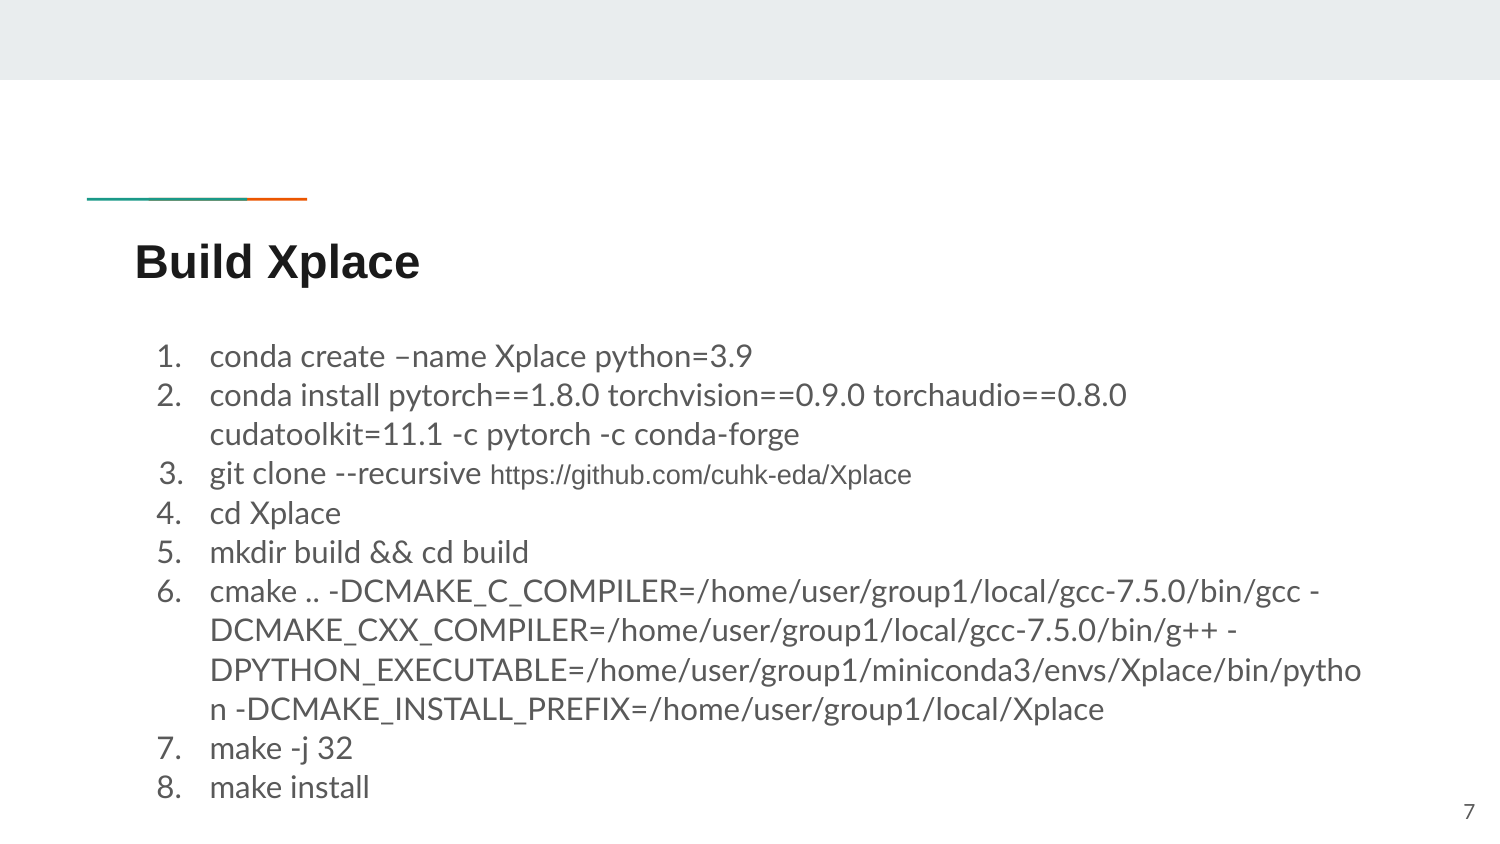

# Build Xplace

conda create –name Xplace python=3.9
conda install pytorch==1.8.0 torchvision==0.9.0 torchaudio==0.8.0 cudatoolkit=11.1 -c pytorch -c conda-forge
git clone --recursive https://github.com/cuhk-eda/Xplace
cd Xplace
mkdir build && cd build
cmake .. -DCMAKE_C_COMPILER=/home/user/group1/local/gcc-7.5.0/bin/gcc -DCMAKE_CXX_COMPILER=/home/user/group1/local/gcc-7.5.0/bin/g++ -DPYTHON_EXECUTABLE=/home/user/group1/miniconda3/envs/Xplace/bin/python -DCMAKE_INSTALL_PREFIX=/home/user/group1/local/Xplace
make -j 32
make install
7